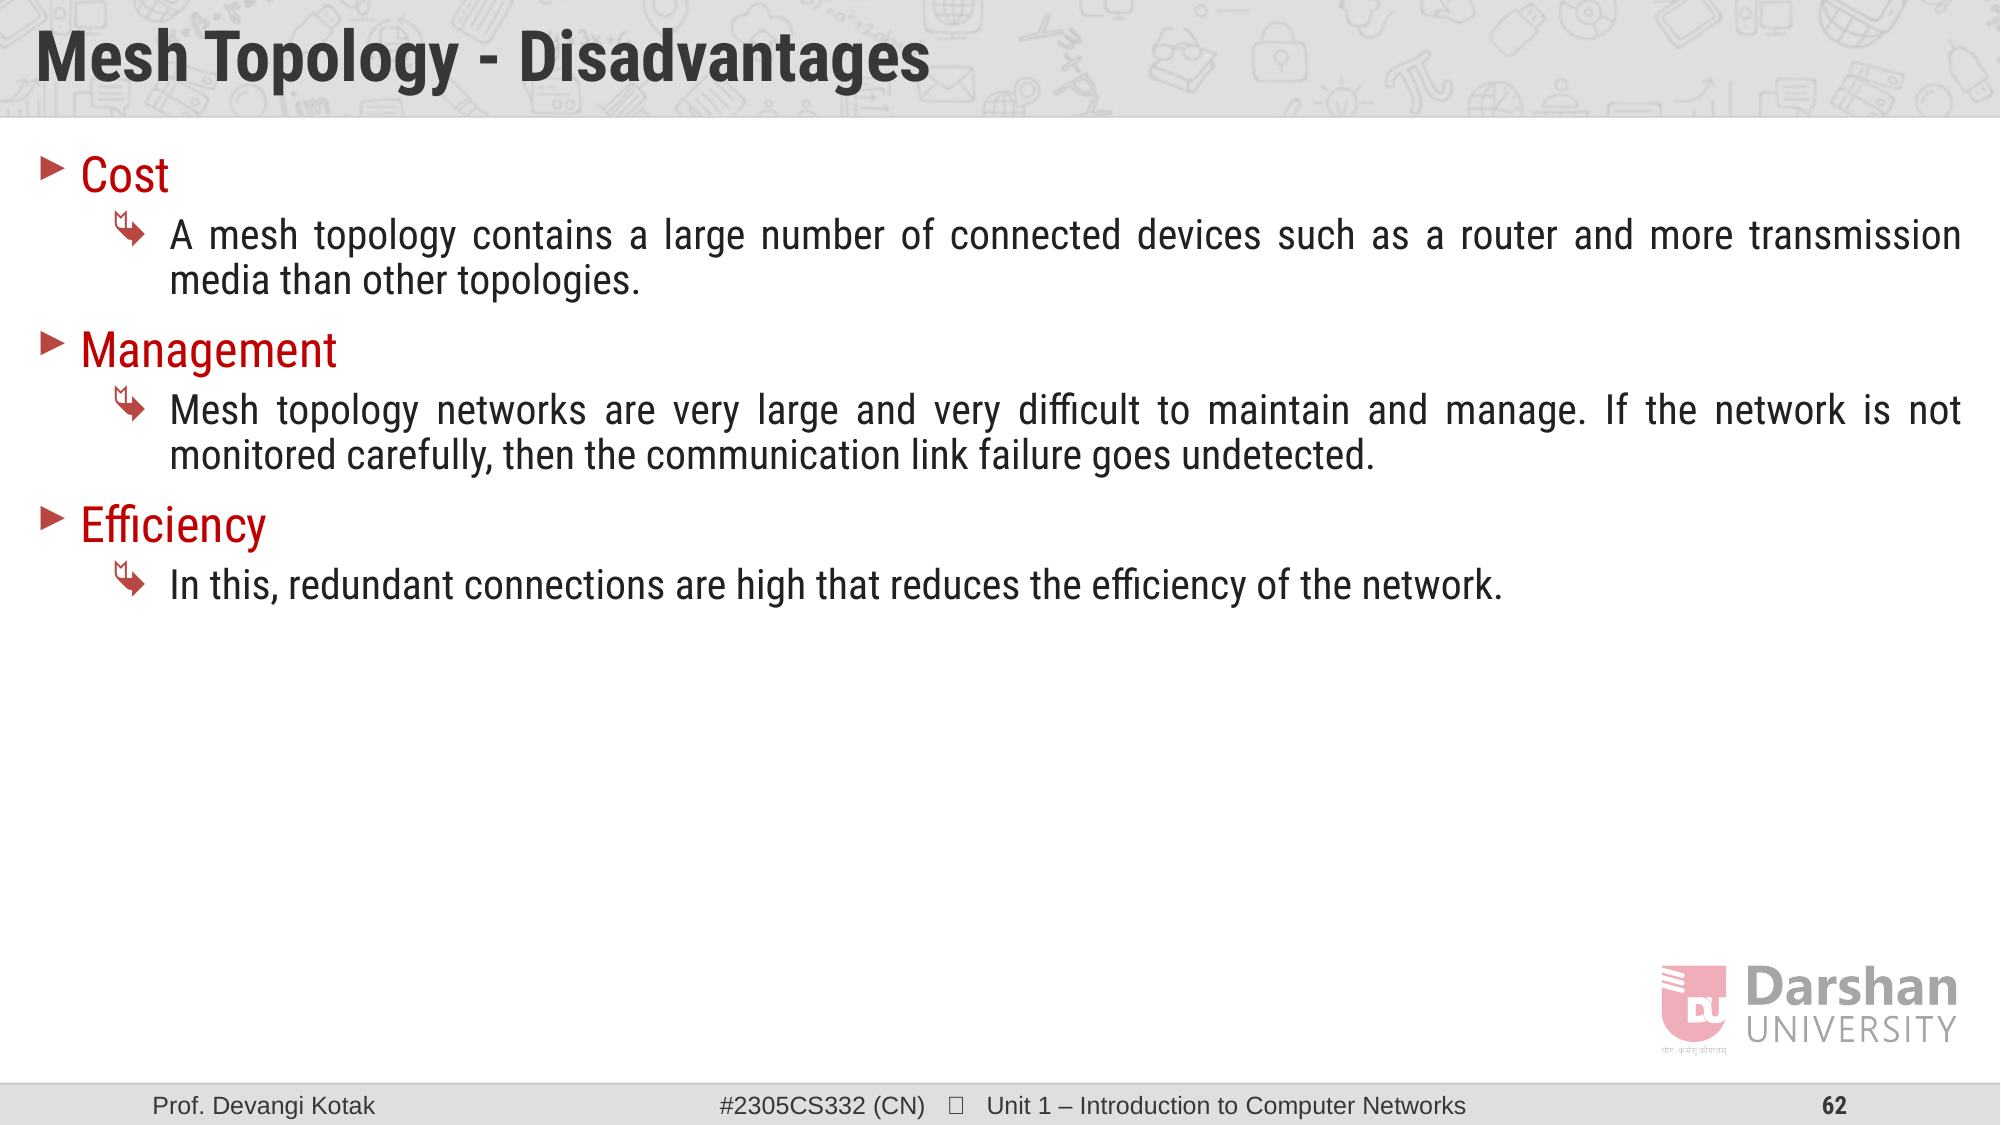

# Mesh Topology - Disadvantages
Cost
A mesh topology contains a large number of connected devices such as a router and more transmission media than other topologies.
Management
Mesh topology networks are very large and very difficult to maintain and manage. If the network is not monitored carefully, then the communication link failure goes undetected.
Efficiency
In this, redundant connections are high that reduces the efficiency of the network.